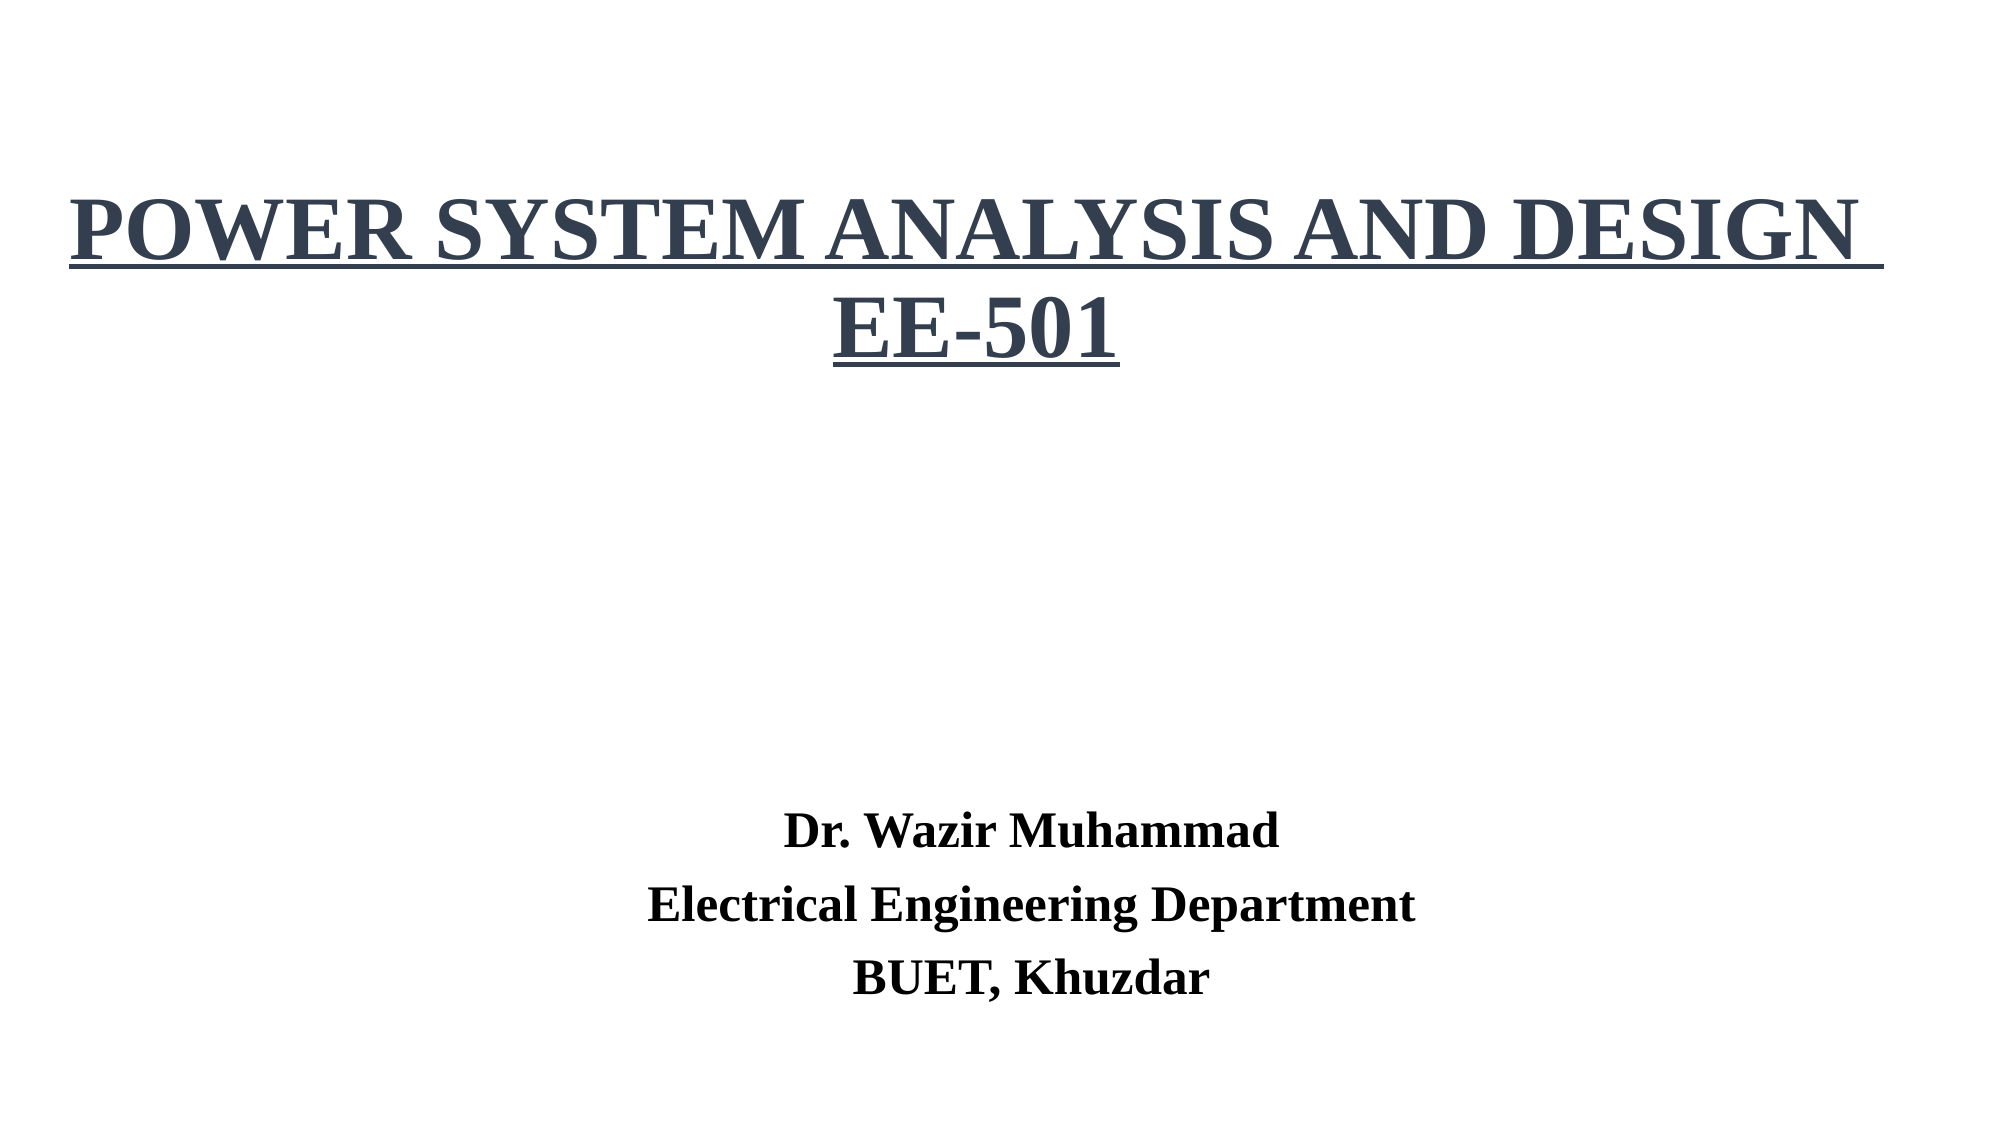

# POWER SYSTEM ANALYSIS AND DESIGN EE-501
Dr. Wazir Muhammad
Electrical Engineering Department
BUET, Khuzdar